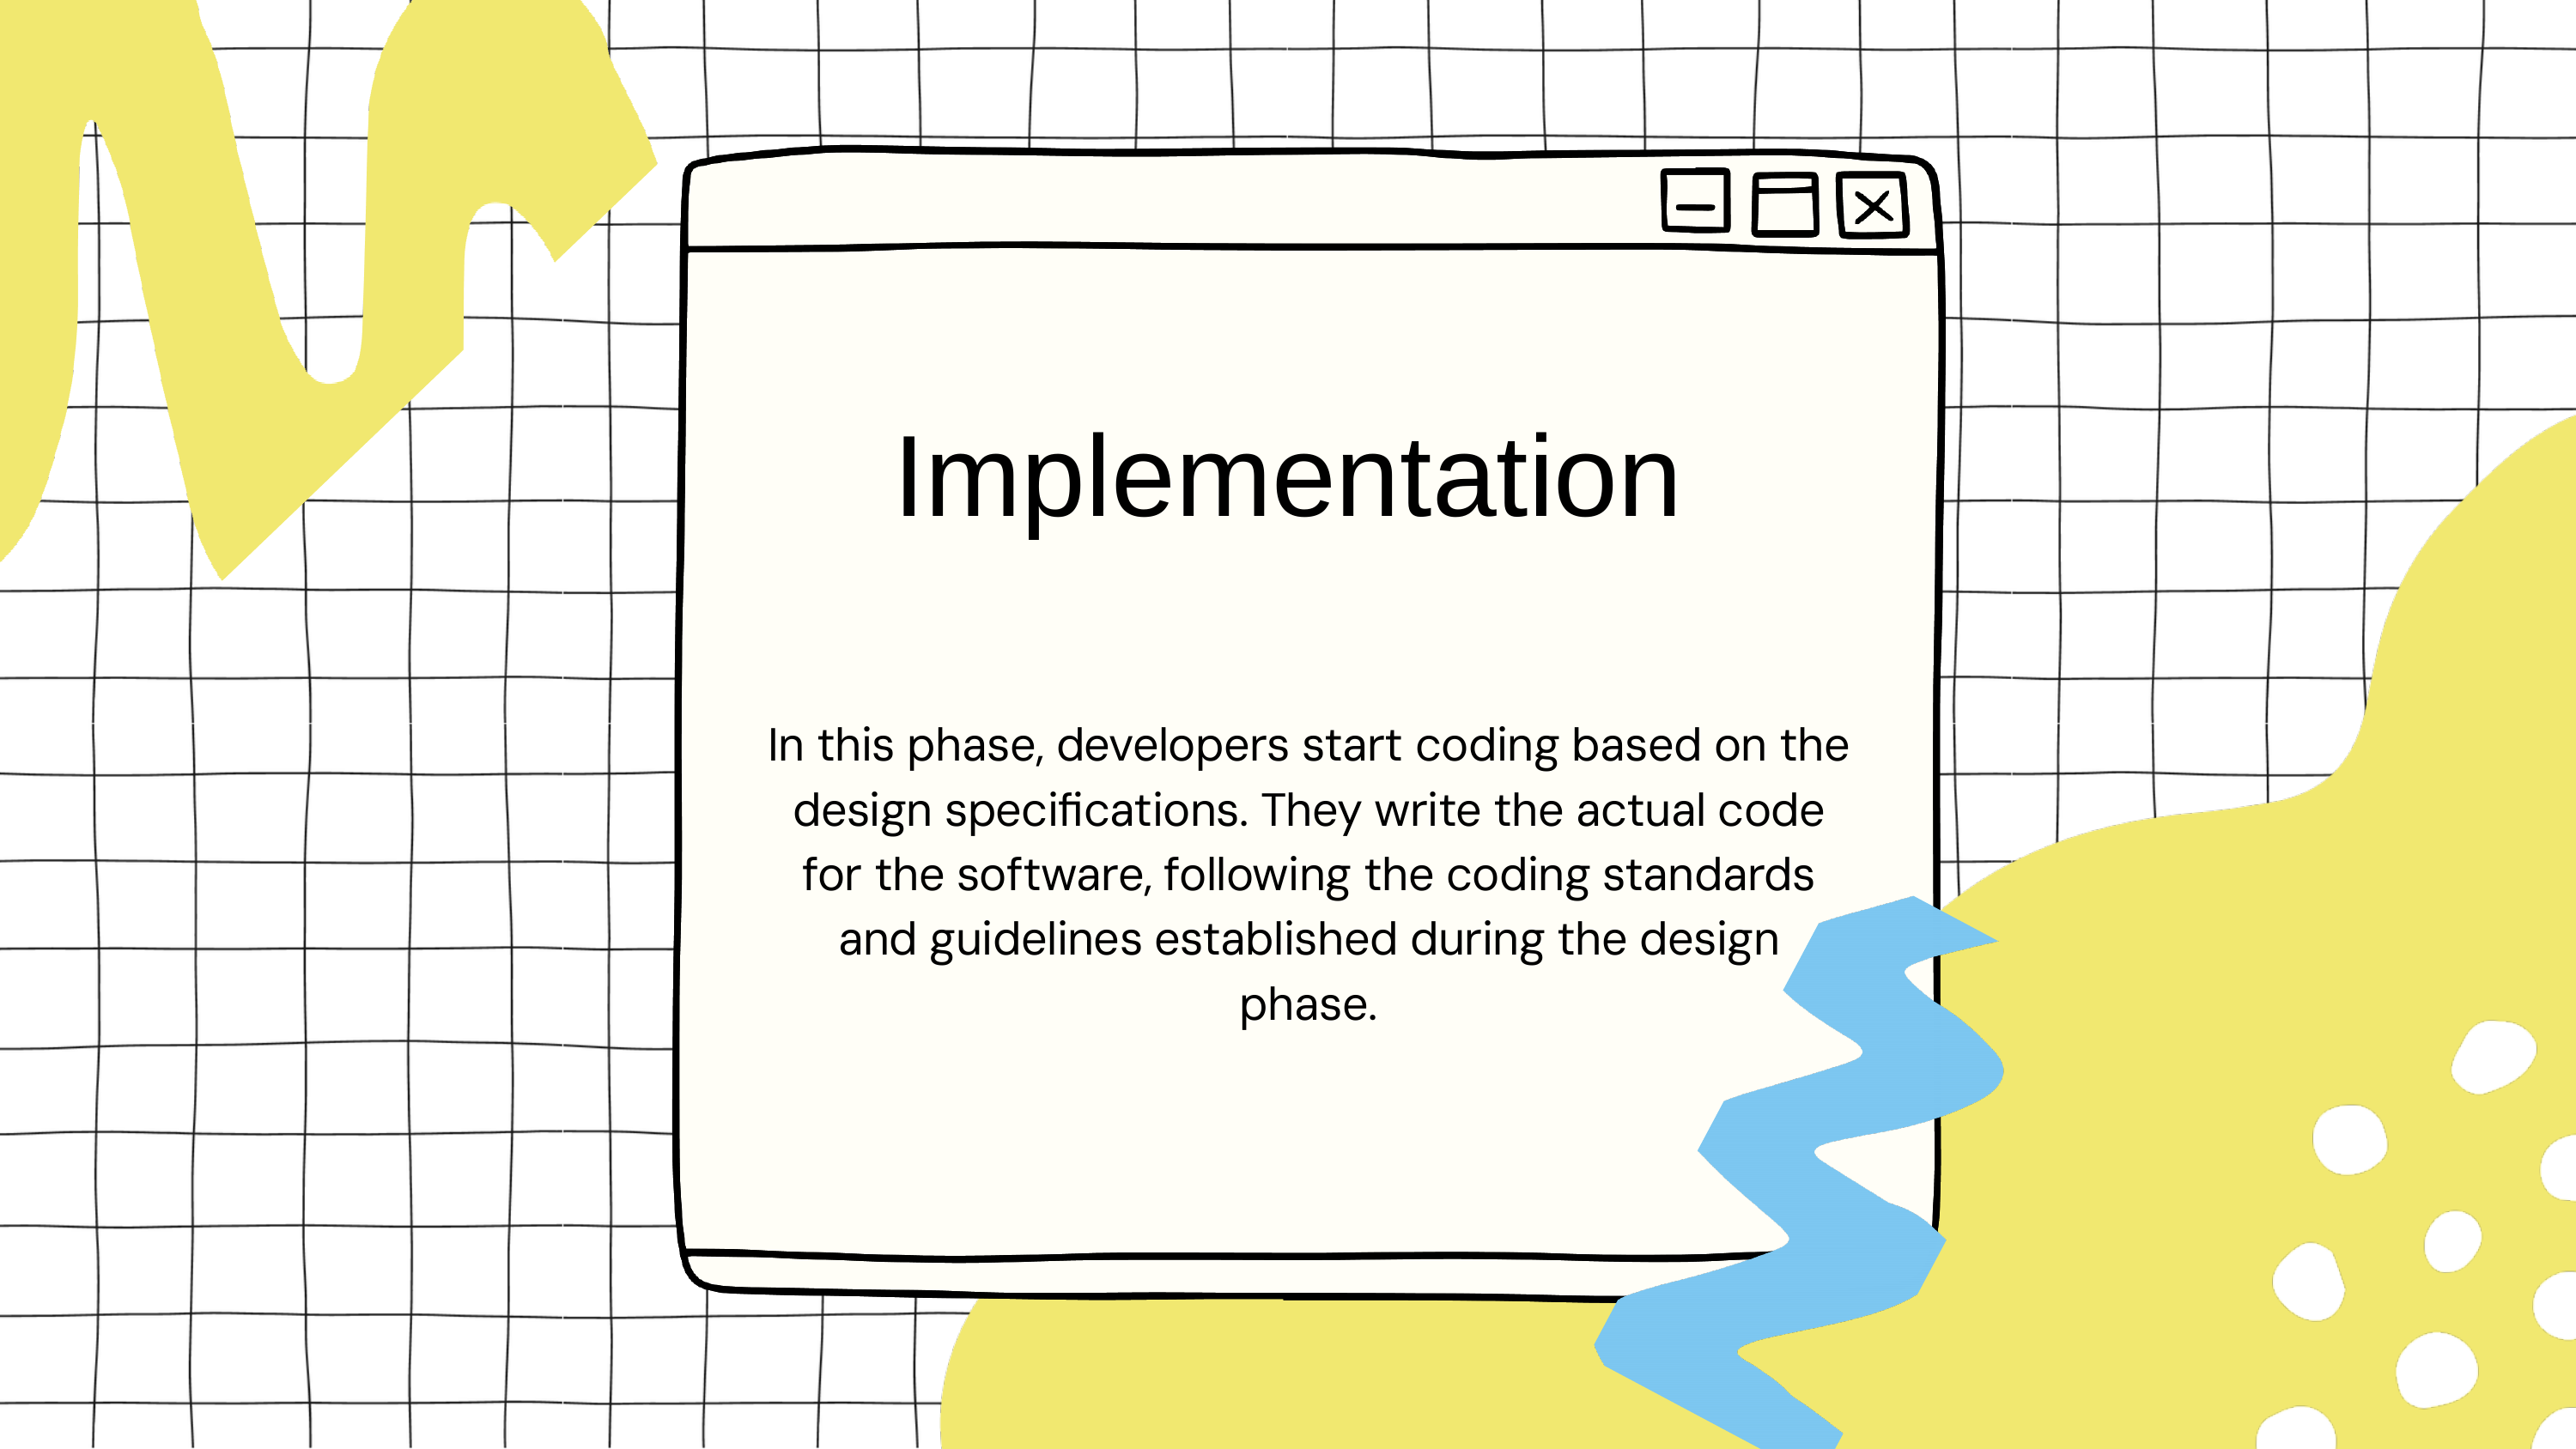

Implementation

In this phase, developers start coding based on the design specifications. They write the actual code for the software, following the coding standards and guidelines established during the design phase.